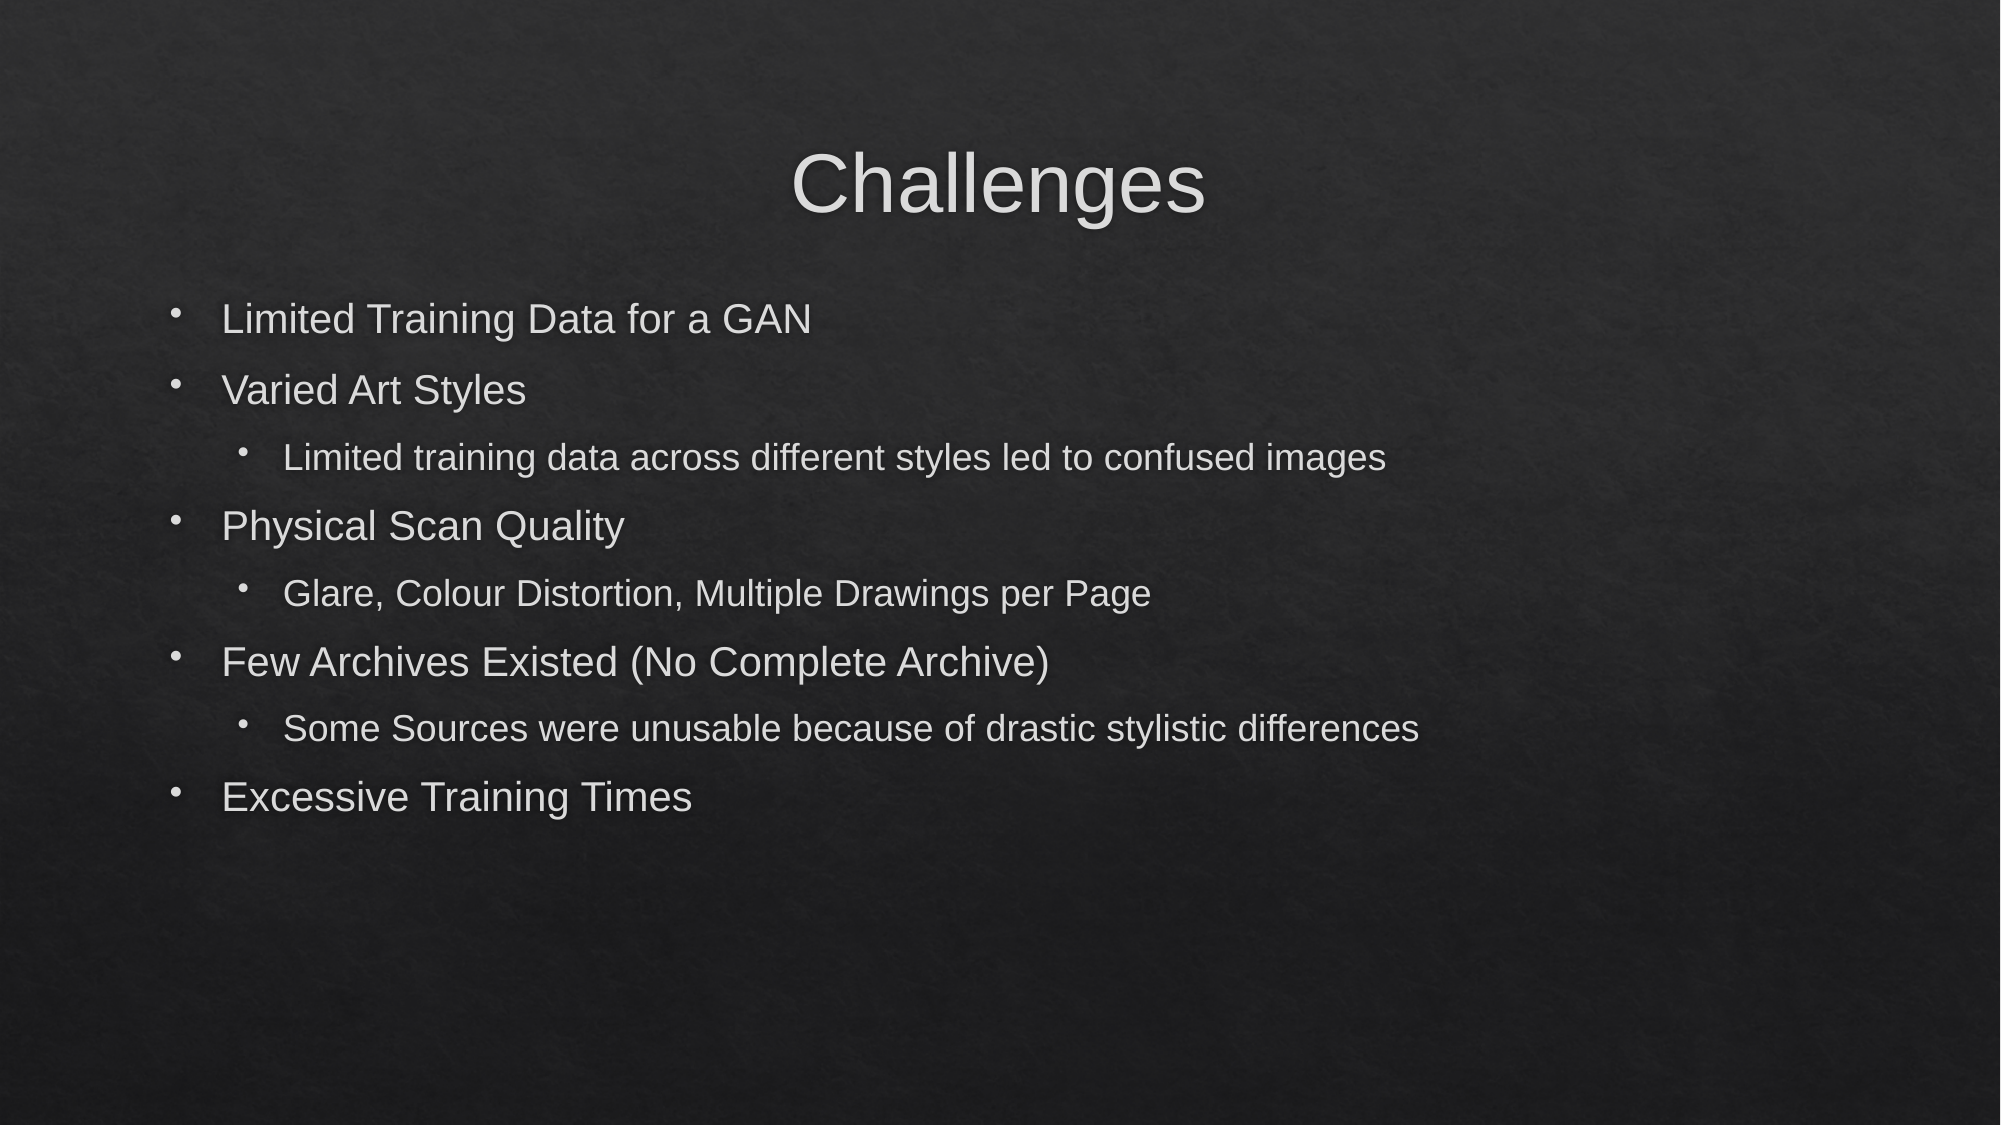

# Challenges
Limited Training Data for a GAN
Varied Art Styles
Limited training data across different styles led to confused images
Physical Scan Quality
Glare, Colour Distortion, Multiple Drawings per Page
Few Archives Existed (No Complete Archive)
Some Sources were unusable because of drastic stylistic differences
Excessive Training Times